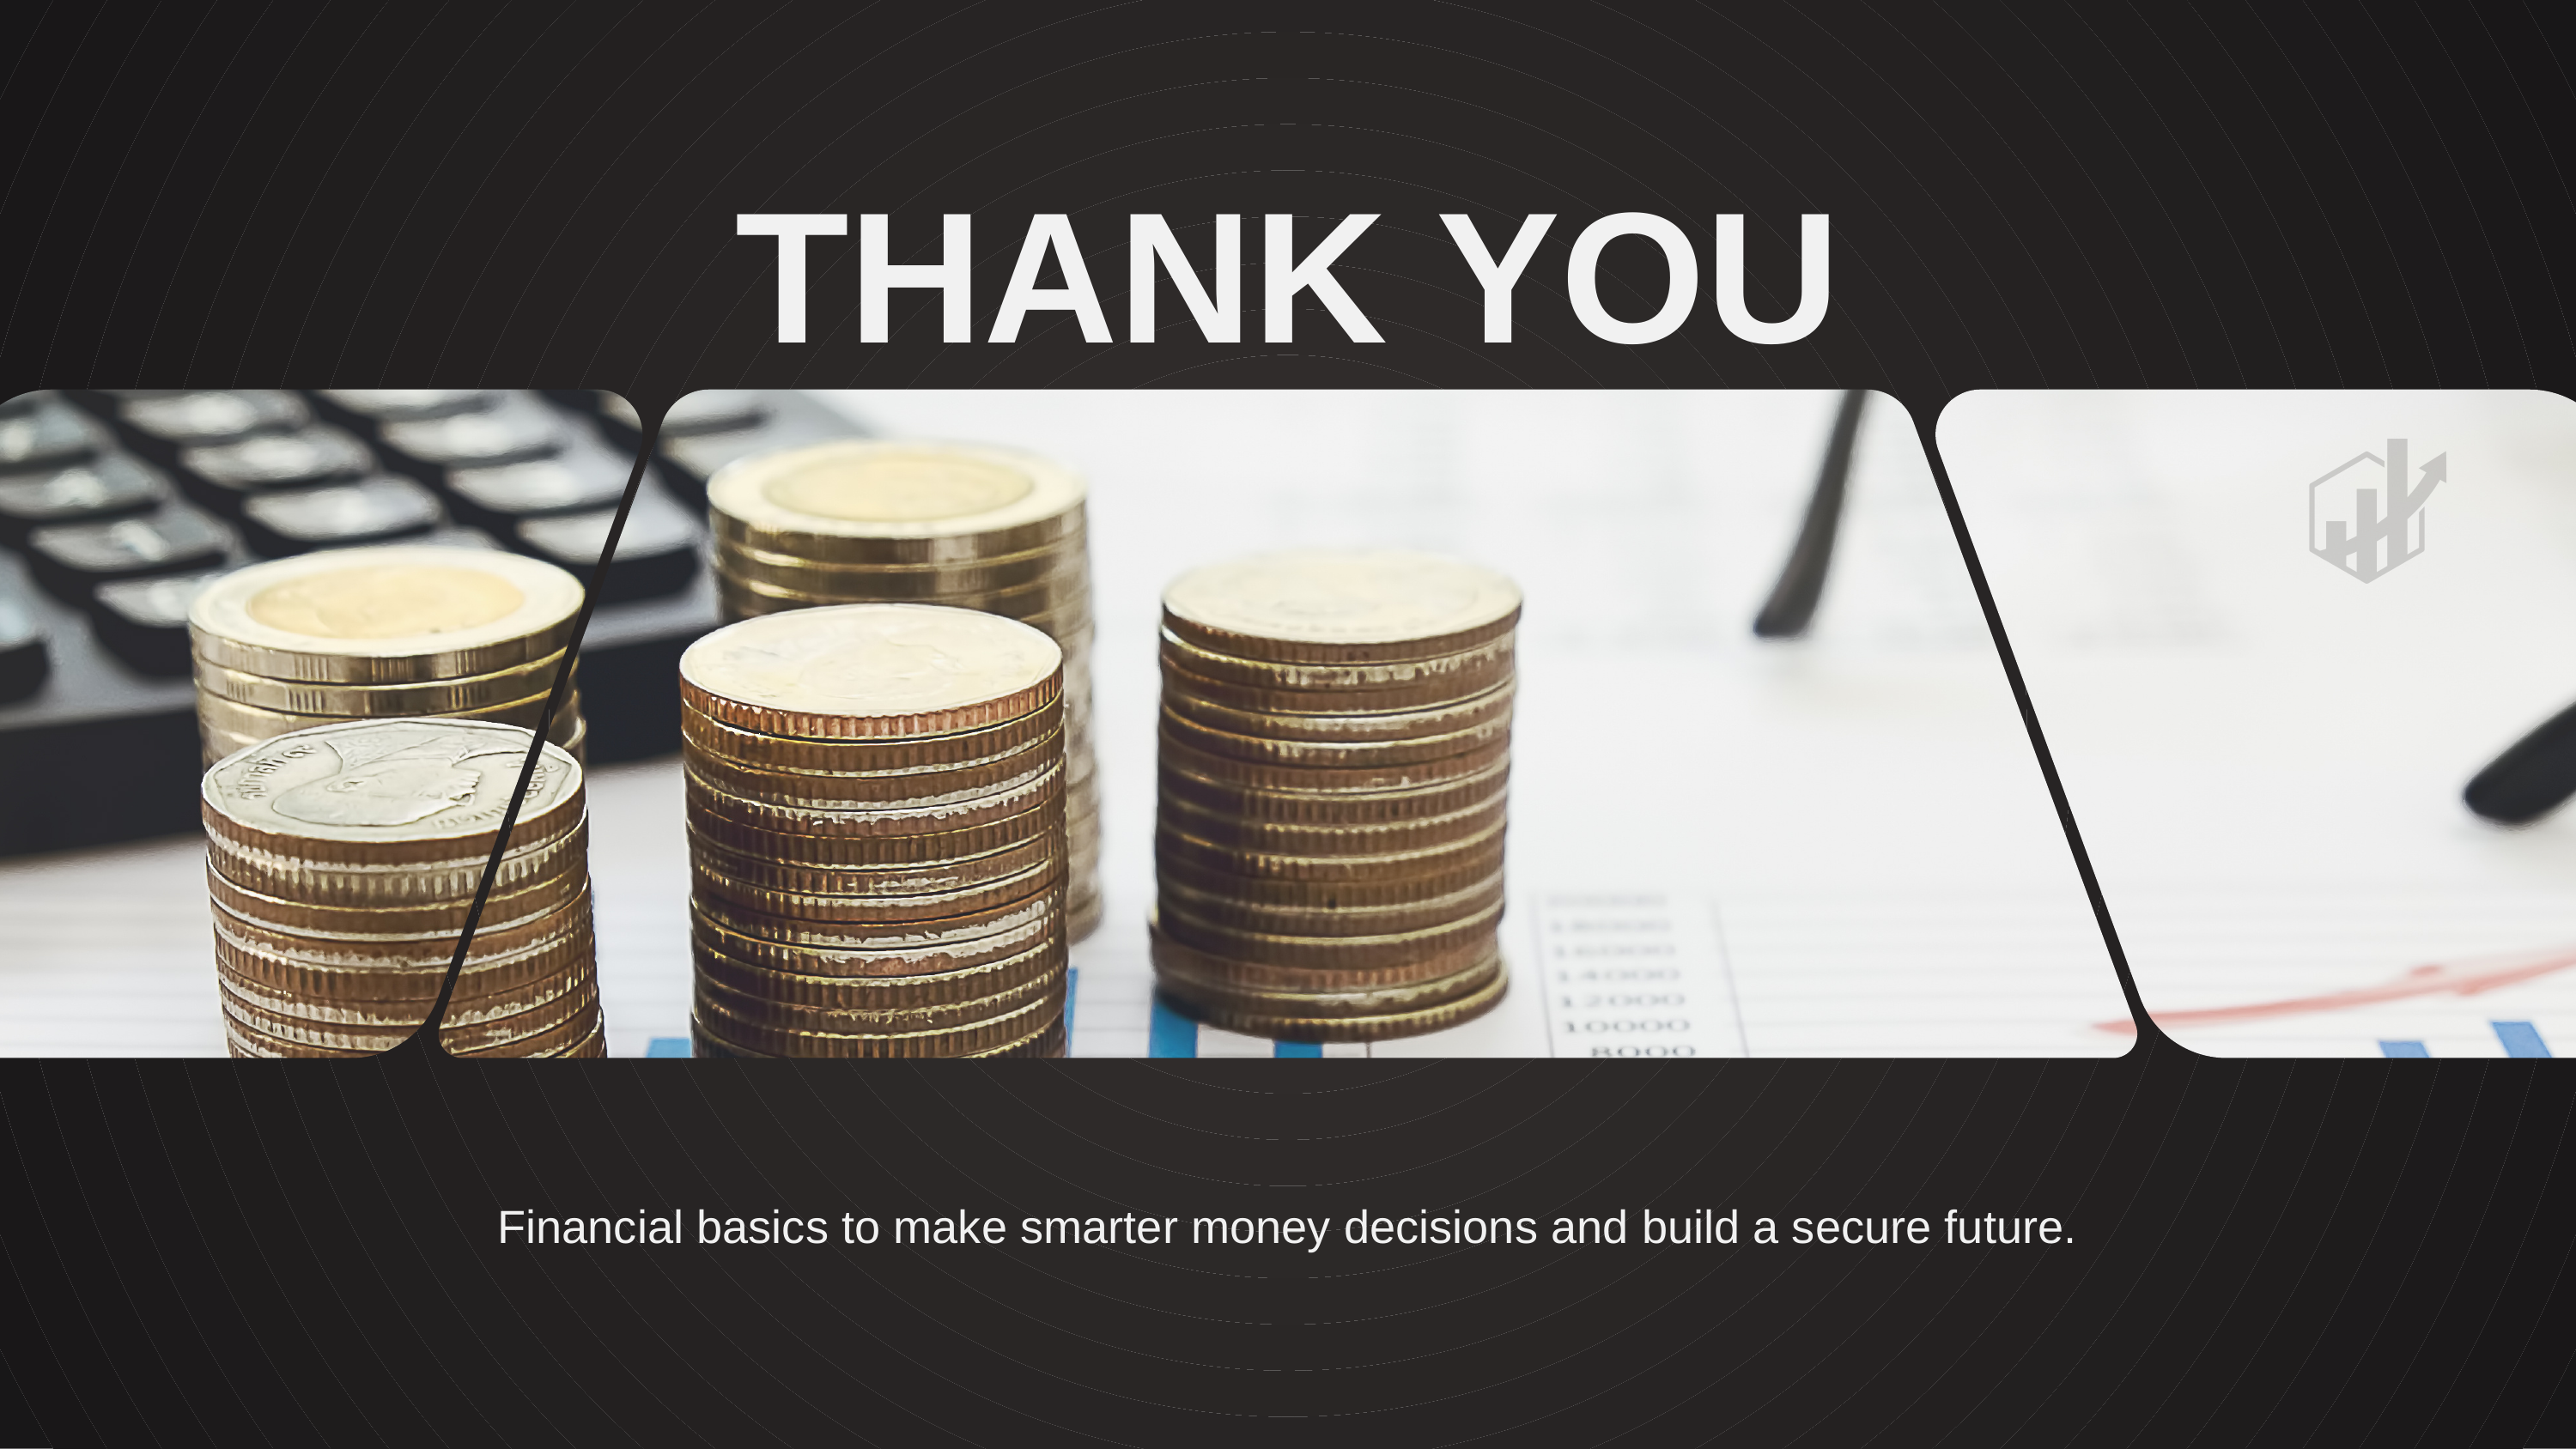

THANK YOU

Financial basics to make smarter money decisions and build a secure future.